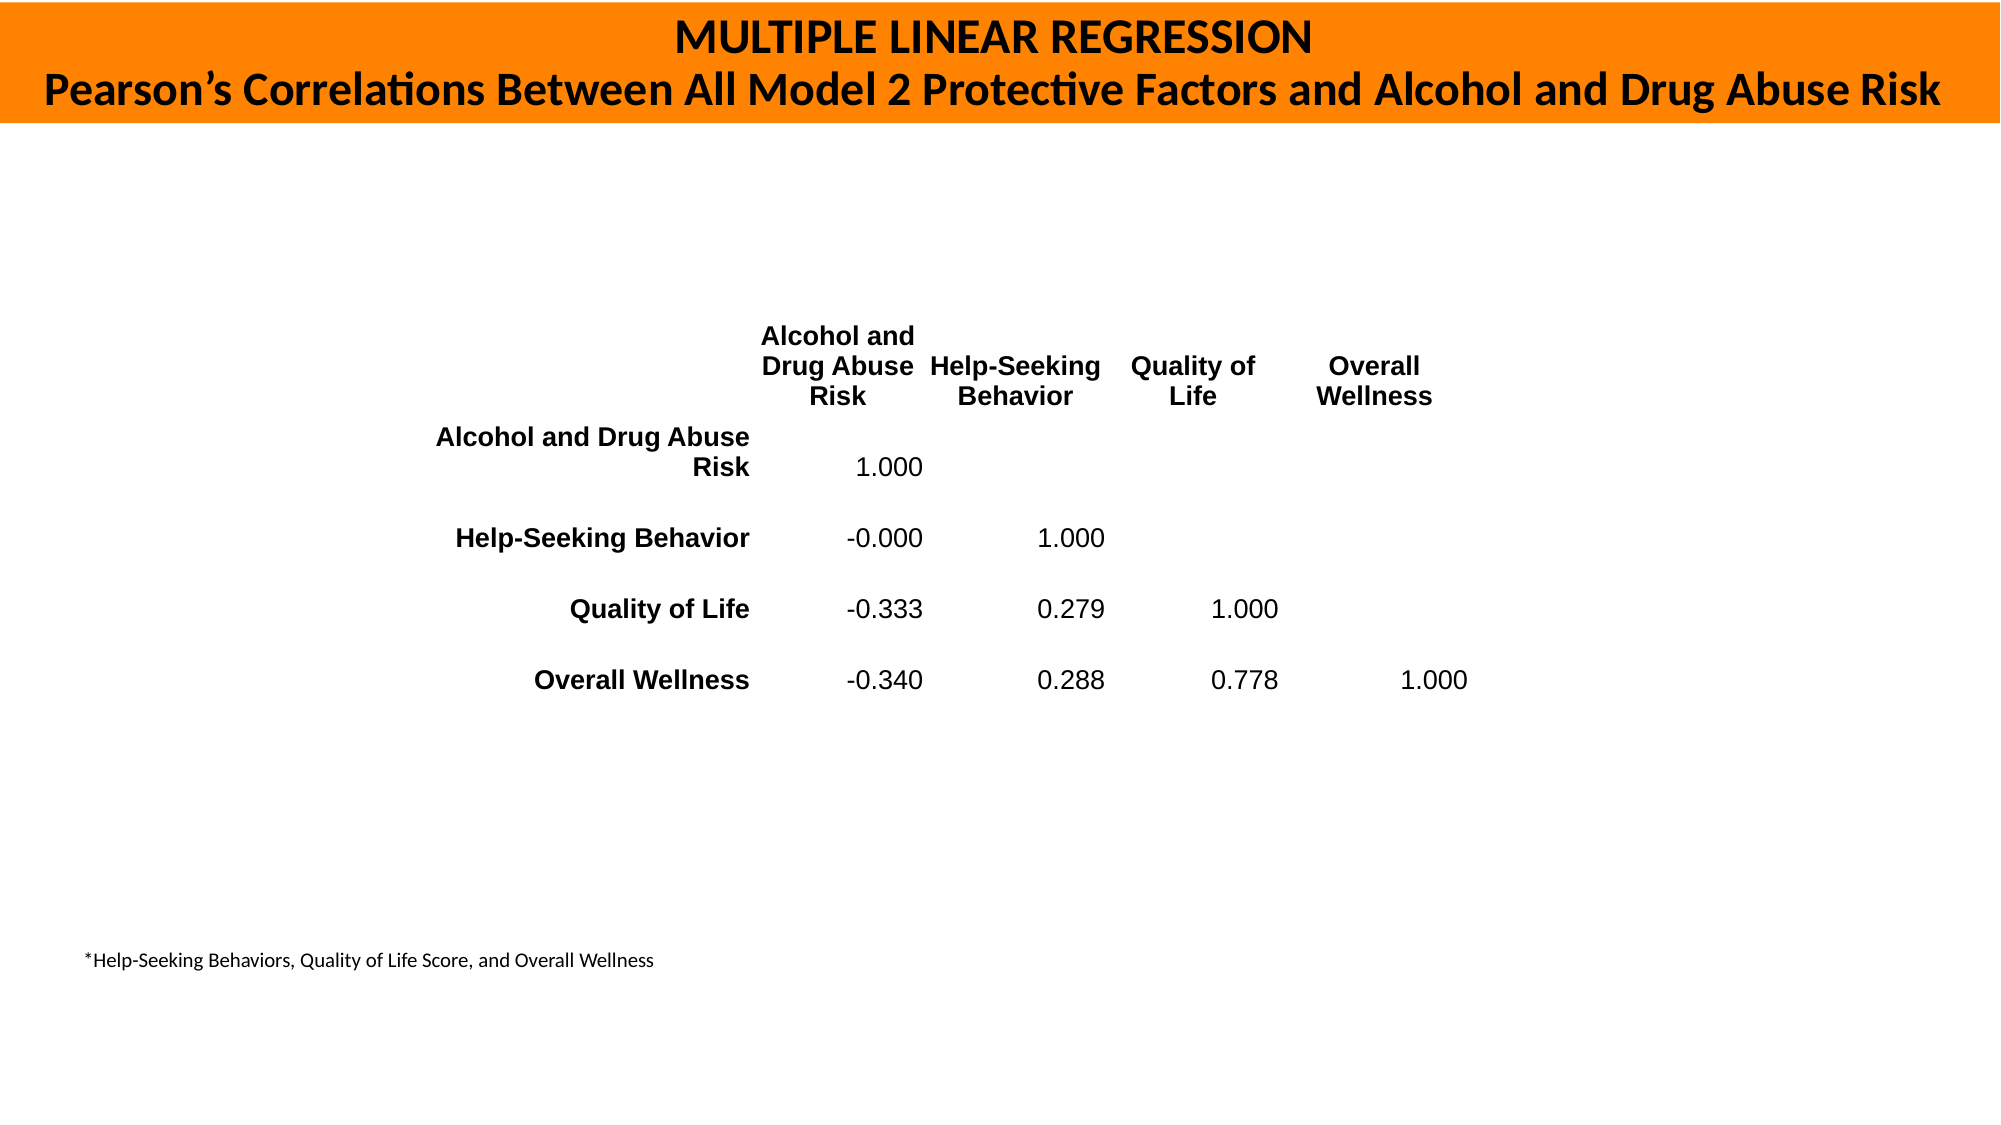

MULTIPLE LINEAR REGRESSION
Pearson’s Correlations Between All Model 2 Protective Factors and Alcohol and Drug Abuse Risk
|  | Alcohol and Drug Abuse Risk | Help-Seeking Behavior | Quality of Life | Overall Wellness |
| --- | --- | --- | --- | --- |
| Alcohol and Drug Abuse Risk | 1.000 |  |  |  |
| Help-Seeking Behavior | -0.000 | 1.000 |  |  |
| Quality of Life | -0.333 | 0.279 | 1.000 |  |
| Overall Wellness | -0.340 | 0.288 | 0.778 | 1.000 |

*Help-Seeking Behaviors, Quality of Life Score, and Overall Wellness